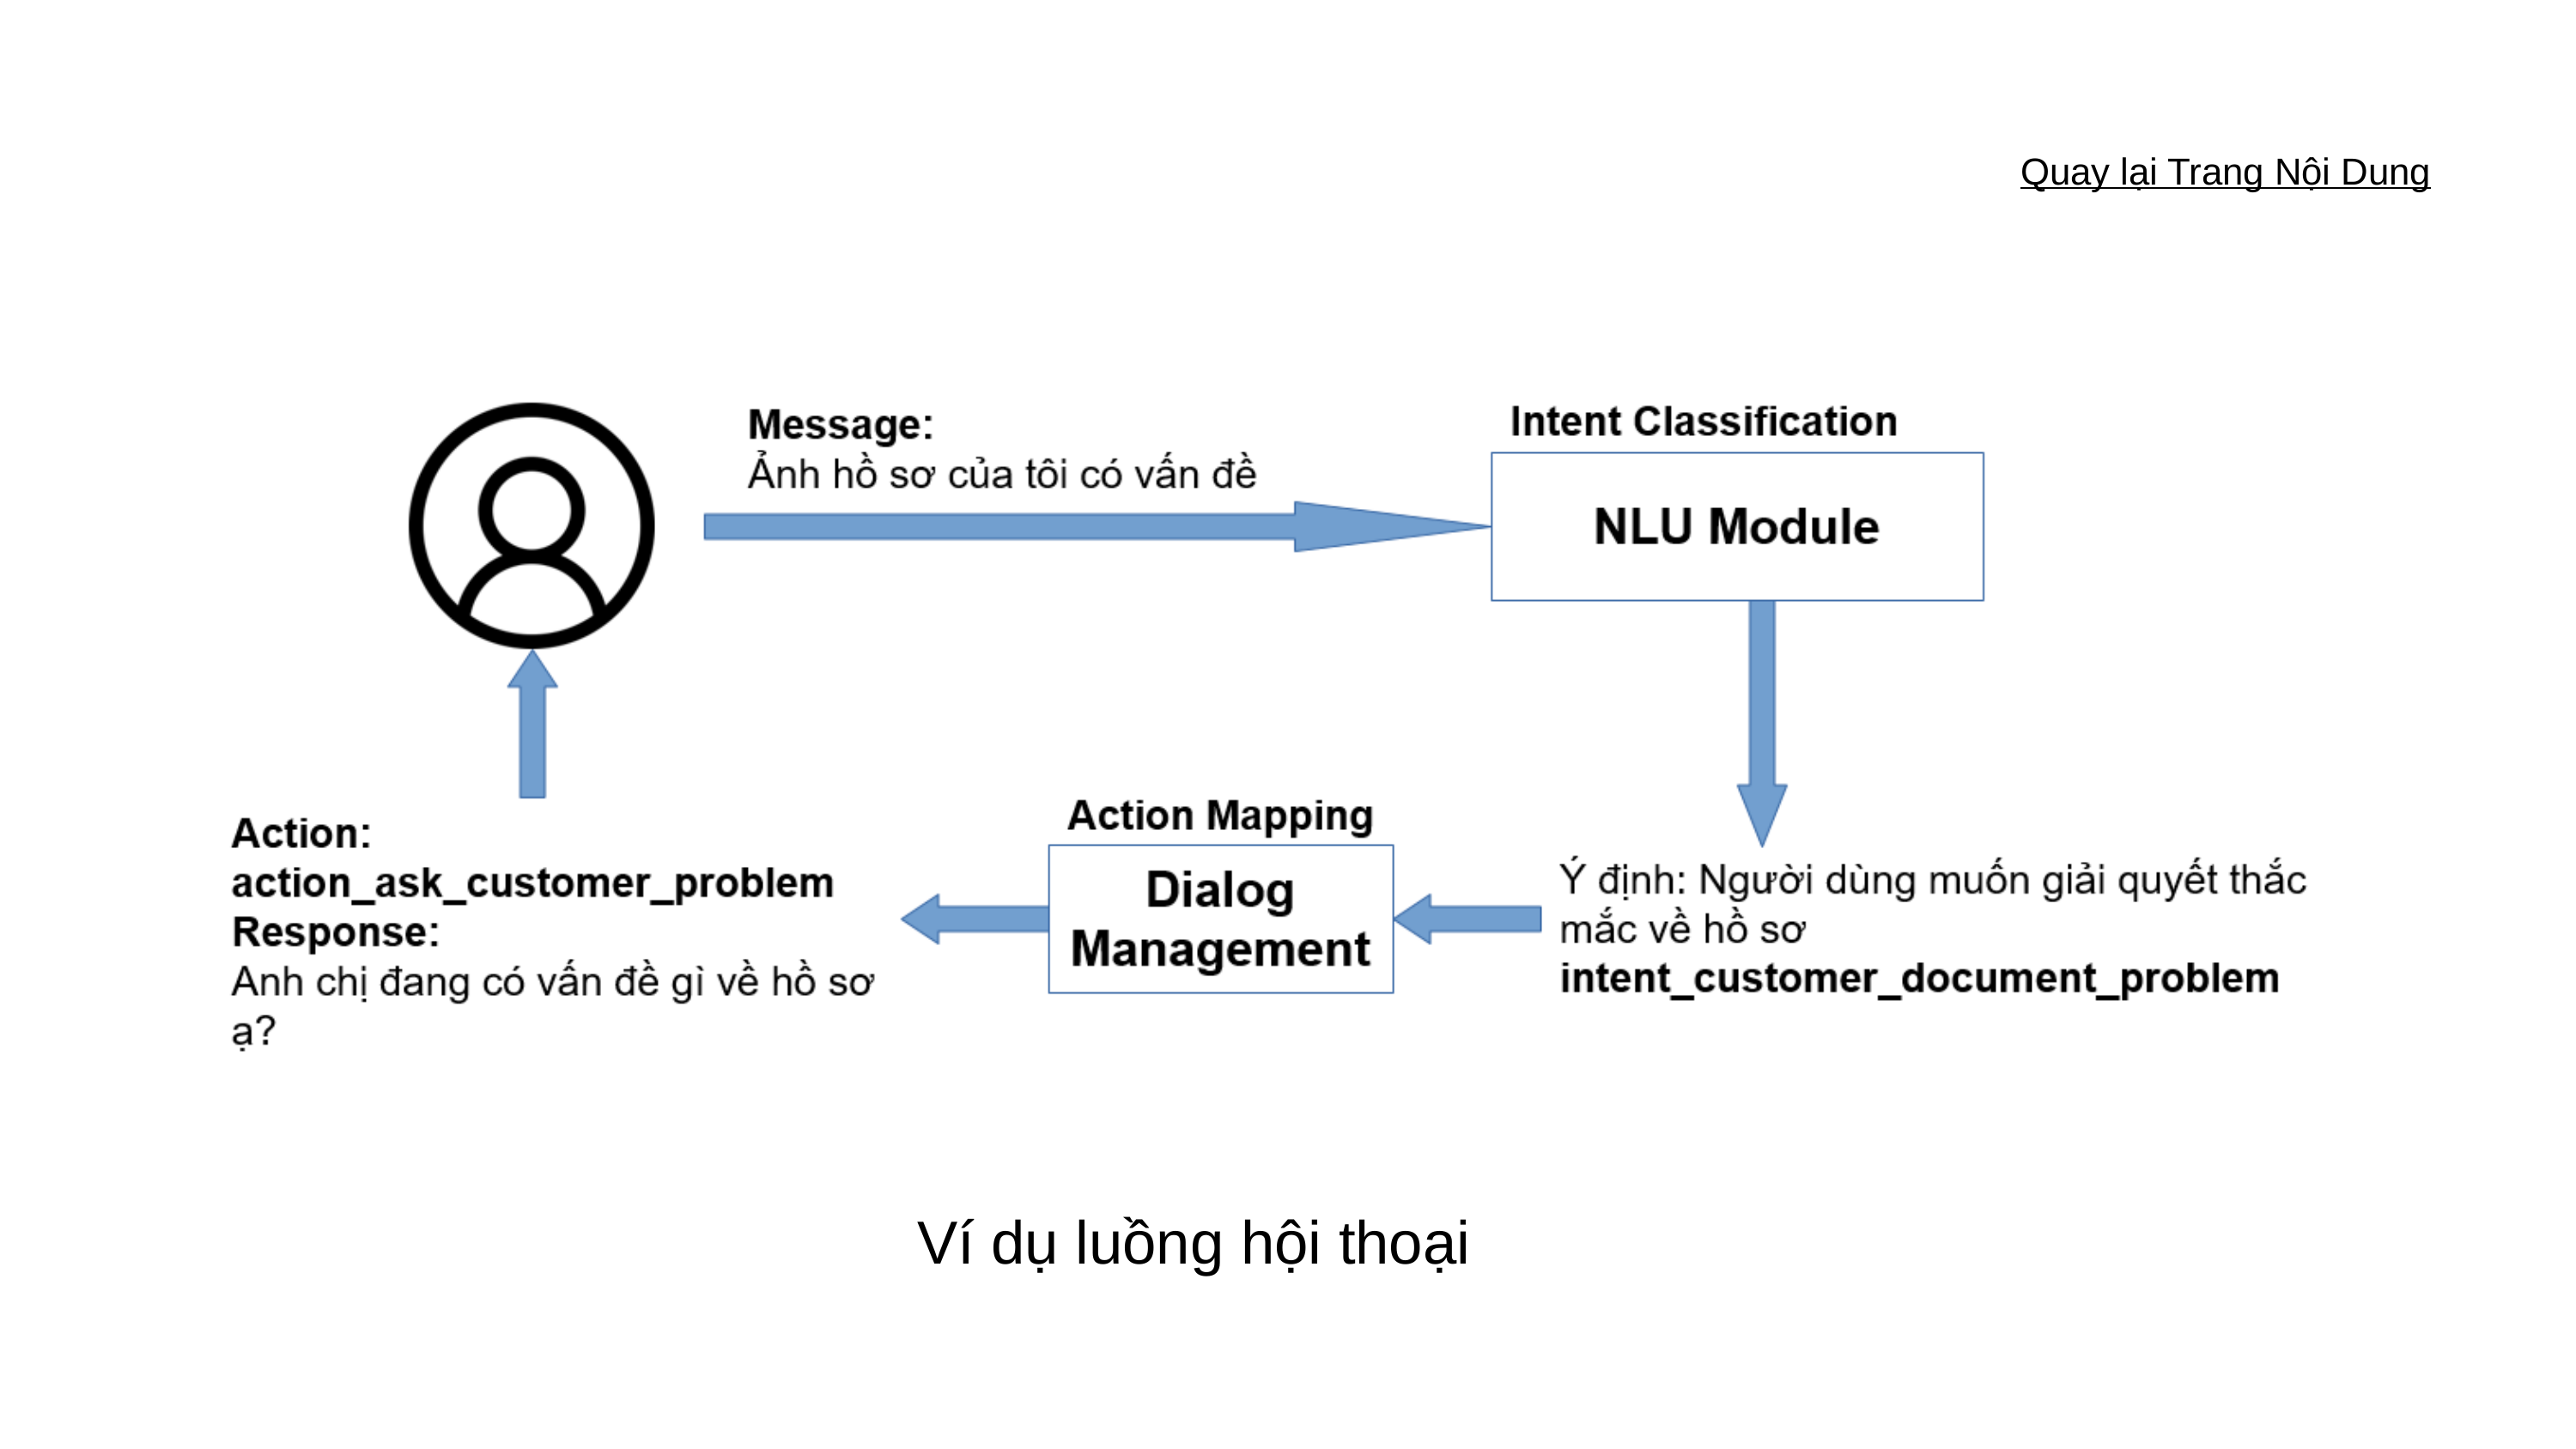

Quay lại Trang Nội Dung

Ví dụ luồng hội thoại